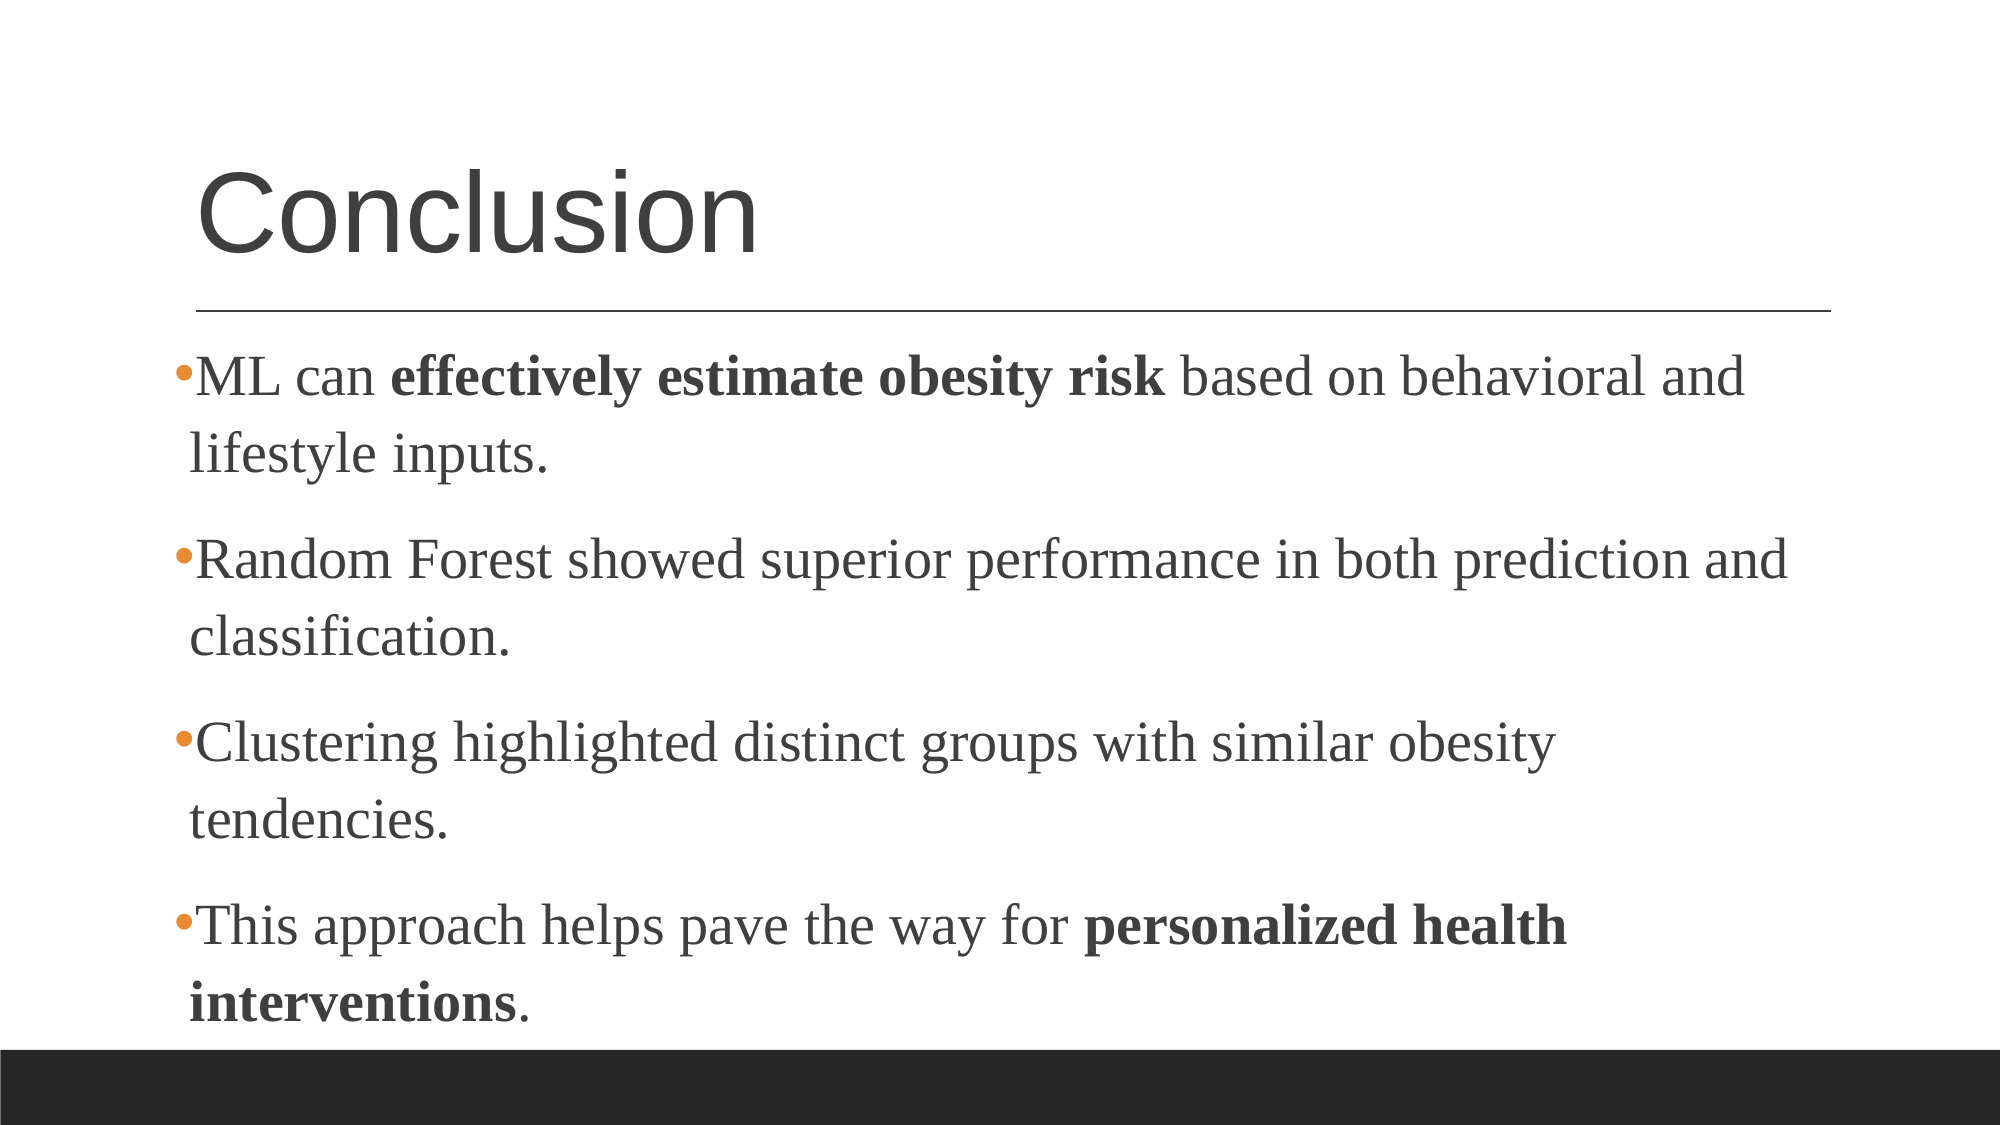

# Conclusion
ML can effectively estimate obesity risk based on behavioral and lifestyle inputs.
Random Forest showed superior performance in both prediction and classification.
Clustering highlighted distinct groups with similar obesity tendencies.
This approach helps pave the way for personalized health interventions.